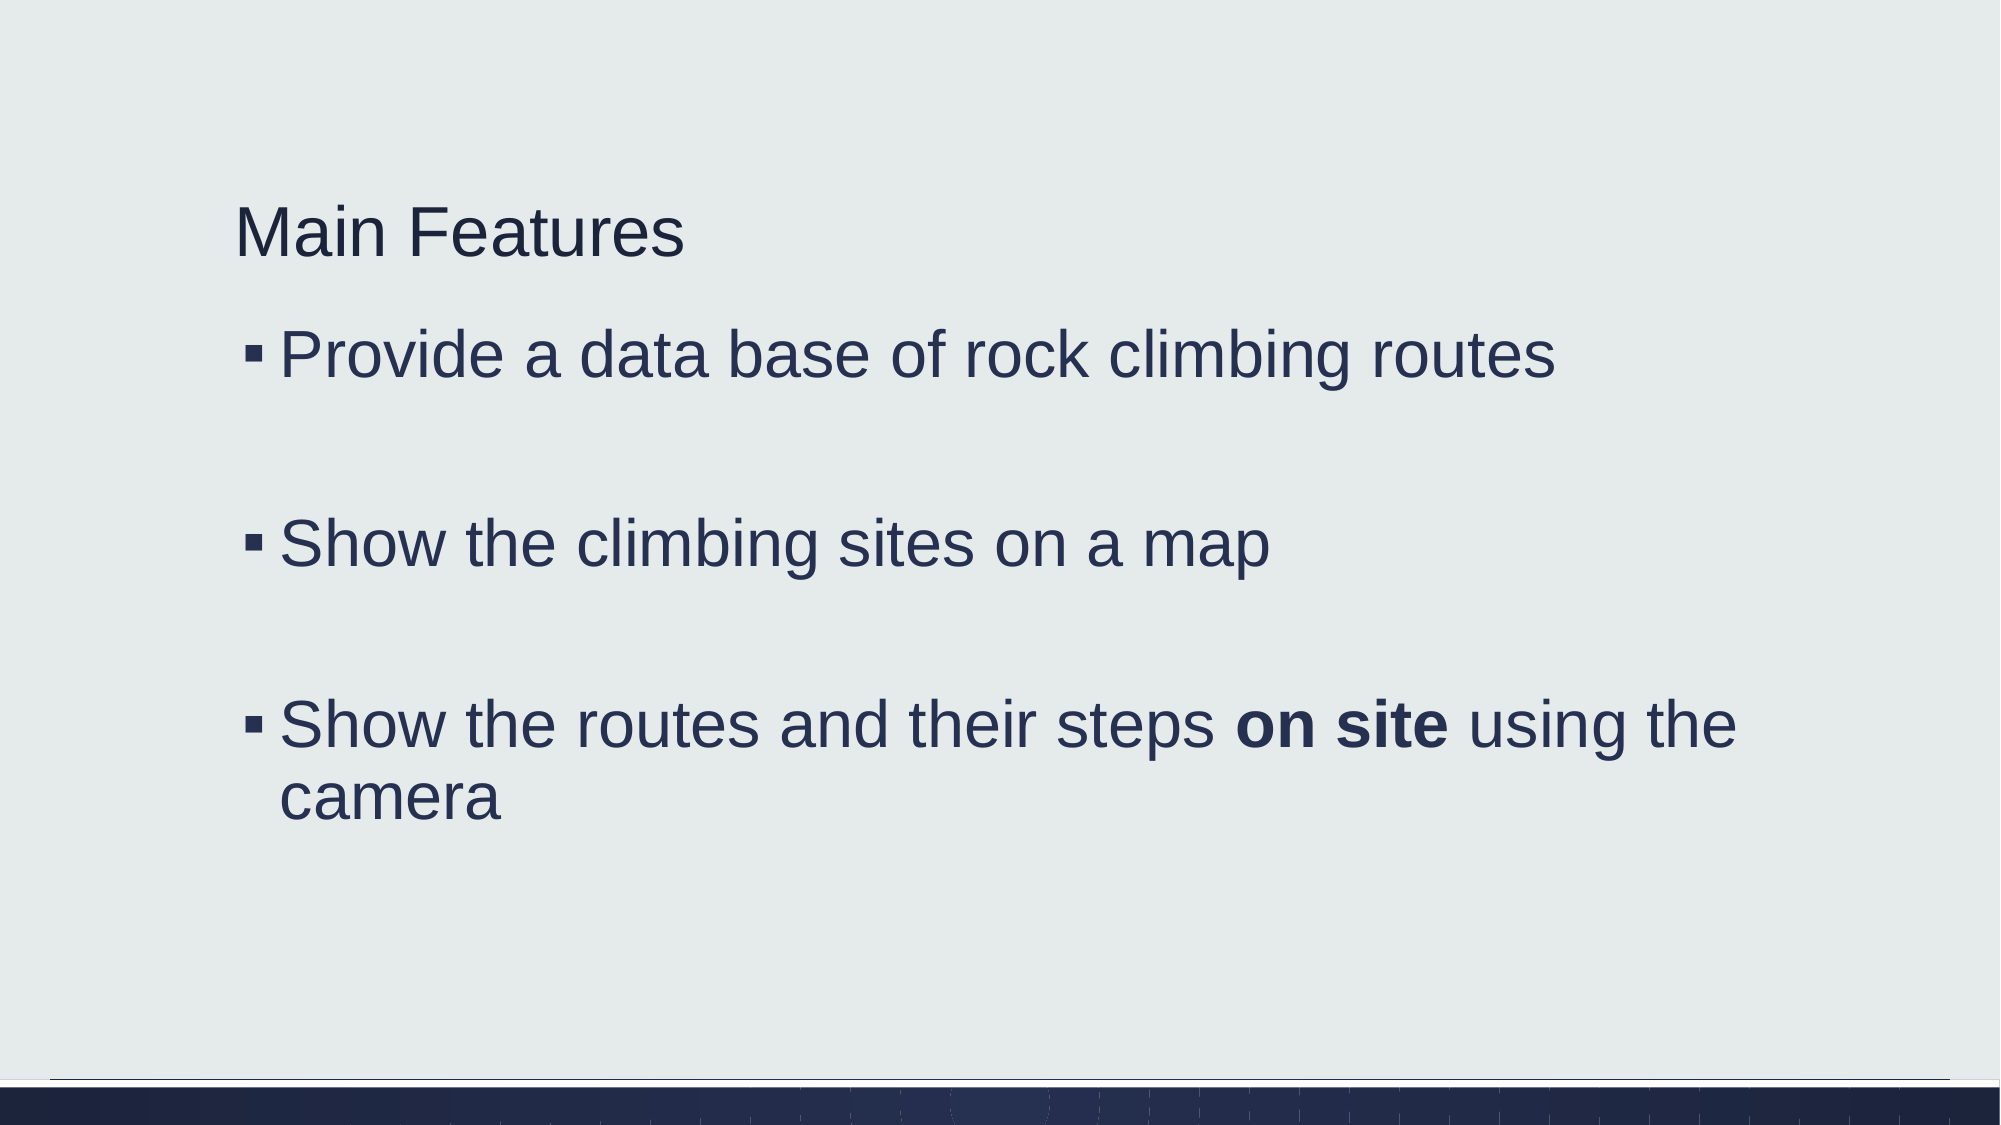

# Main Features
Provide a data base of rock climbing routes
Show the climbing sites on a map
Show the routes and their steps on site using the camera